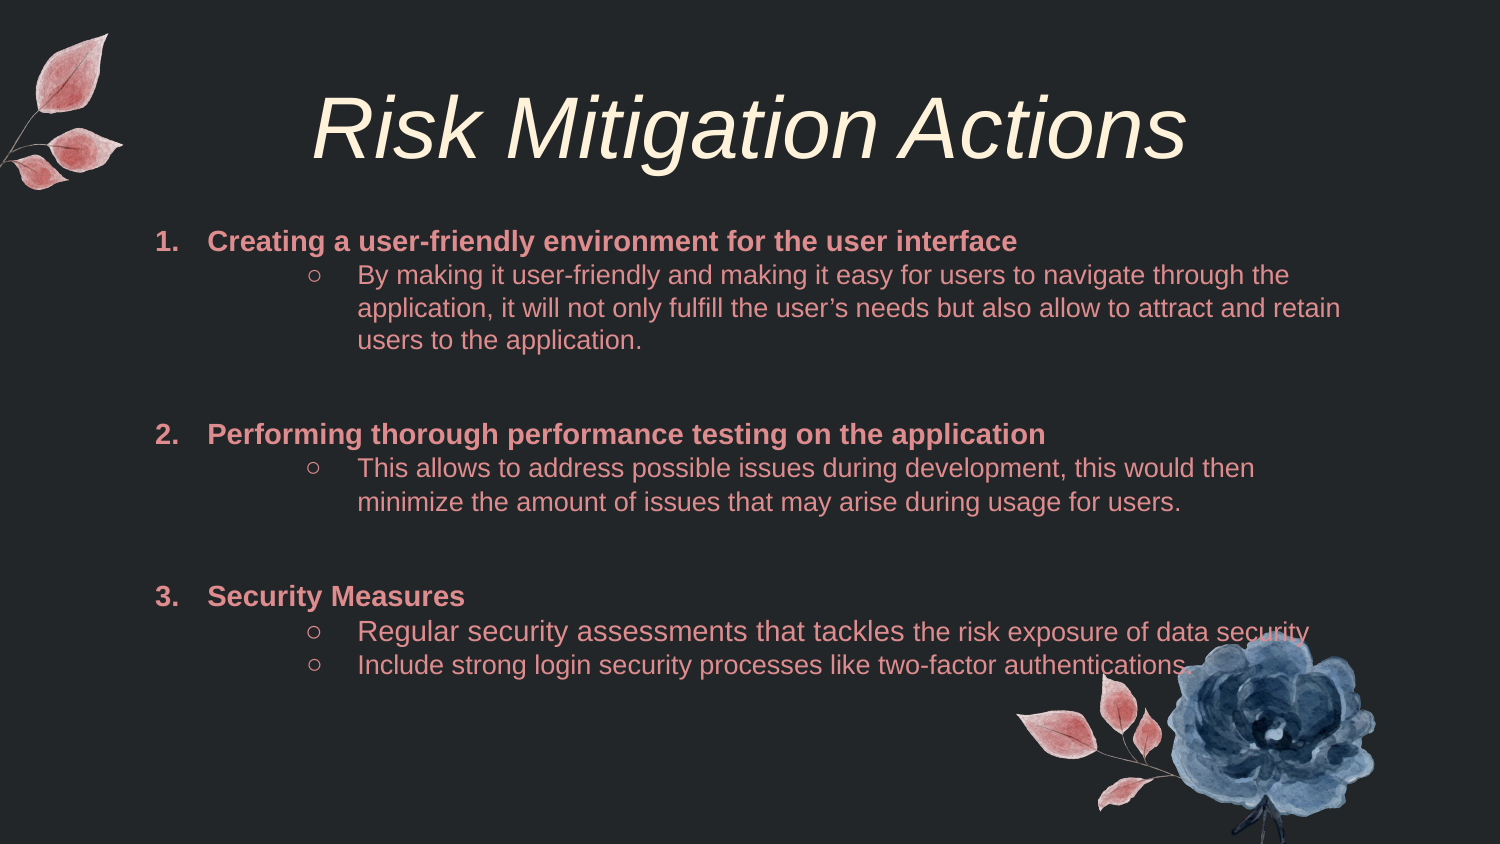

# Risk Mitigation Actions
Creating a user-friendly environment for the user interface
By making it user-friendly and making it easy for users to navigate through the application, it will not only fulfill the user’s needs but also allow to attract and retain users to the application.

Performing thorough performance testing on the application
This allows to address possible issues during development, this would then minimize the amount of issues that may arise during usage for users.

Security Measures
Regular security assessments that tackles the risk exposure of data security
Include strong login security processes like two-factor authentications.